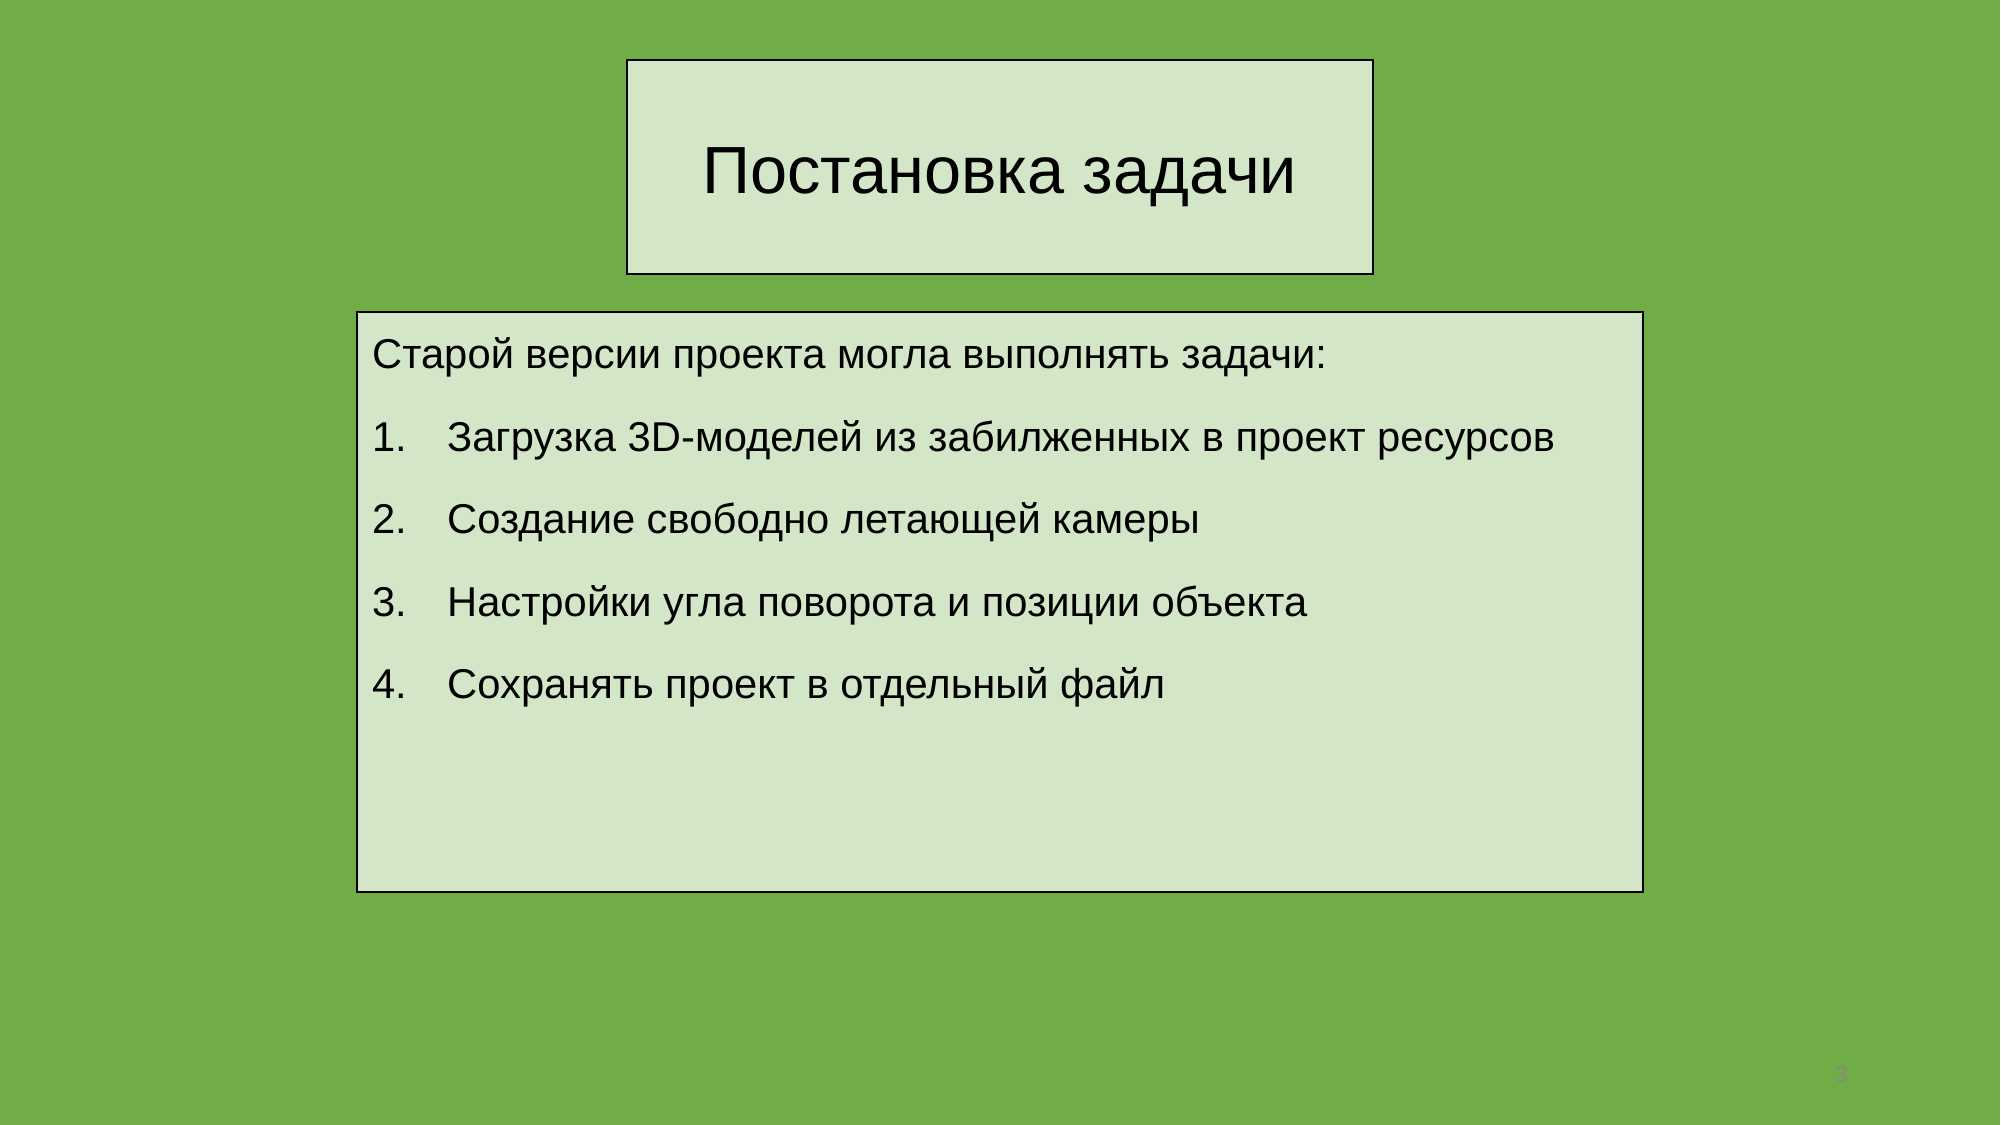

Постановка задачи
Старой версии проекта могла выполнять задачи:
Загрузка 3D-моделей из забилженных в проект ресурсов
Создание свободно летающей камеры
Настройки угла поворота и позиции объекта
Сохранять проект в отдельный файл
3